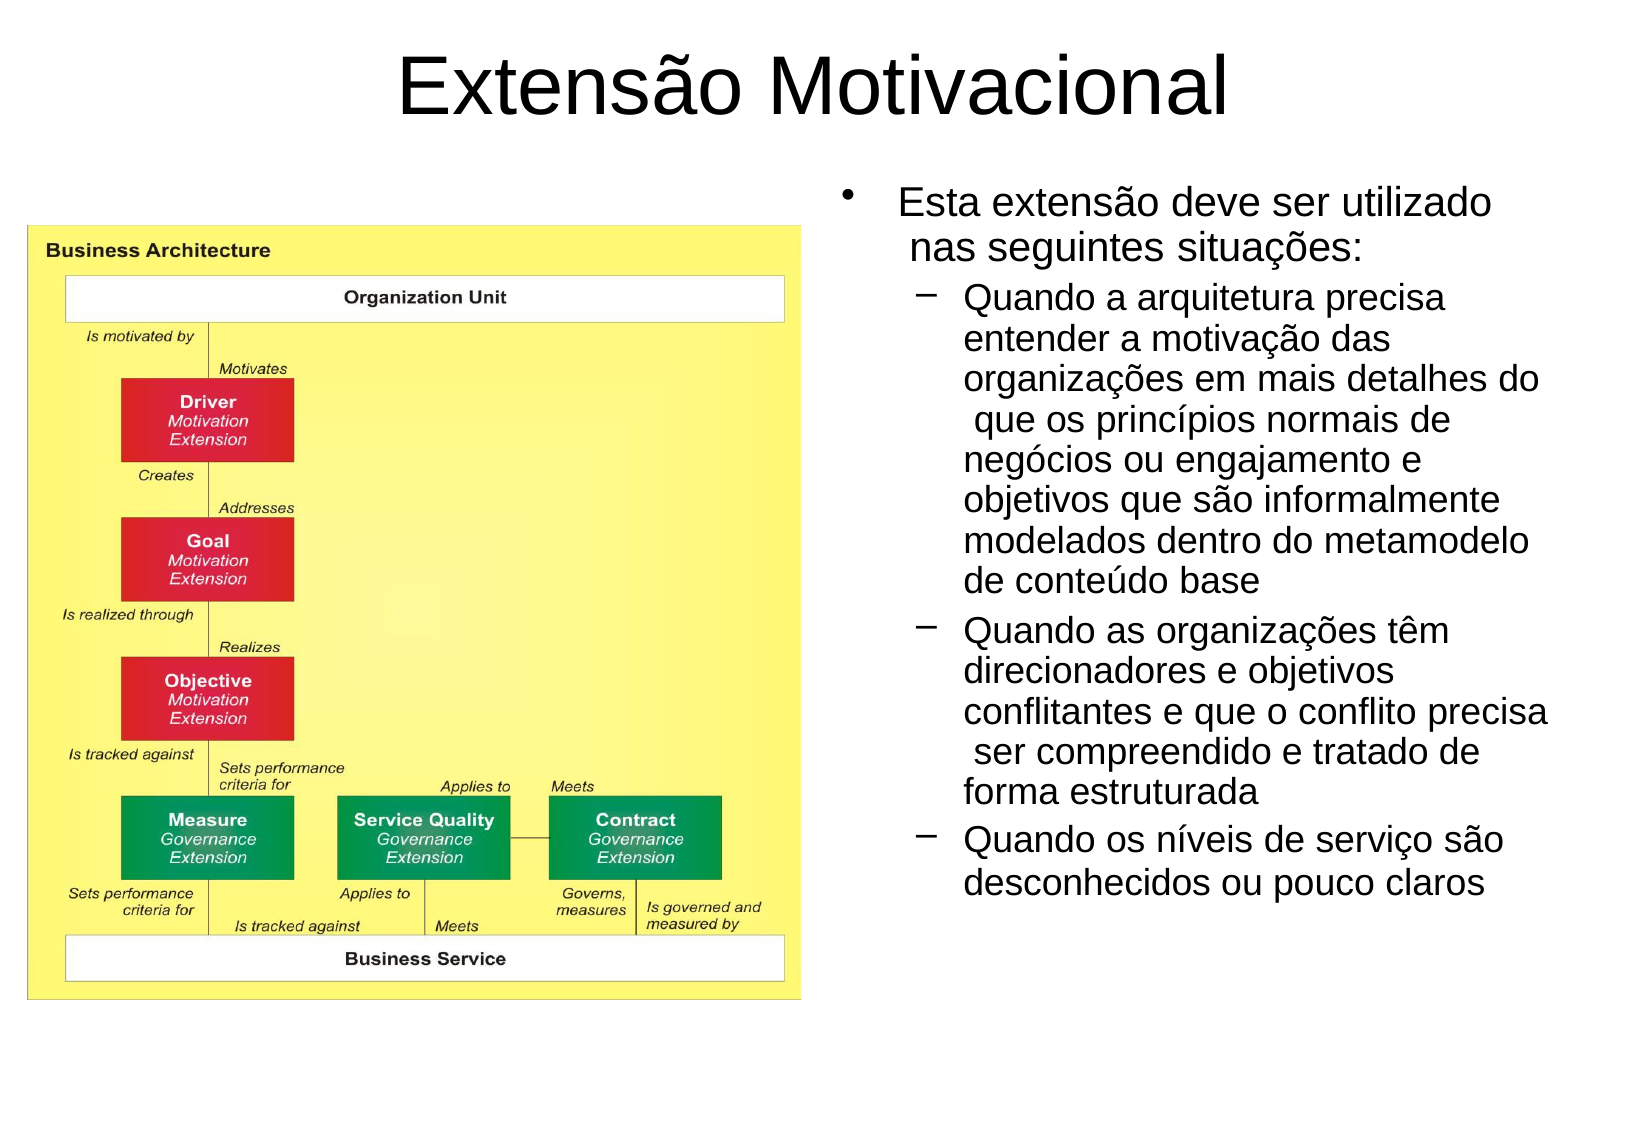

# Extensão Motivacional
Esta extensão deve ser utilizado  nas seguintes situações:
Quando a arquitetura precisa  entender a motivação das  organizações em mais detalhes do  que os princípios normais de  negócios ou engajamento e  objetivos que são informalmente  modelados dentro do metamodelo  de conteúdo base
Quando as organizações têm  direcionadores e objetivos  conflitantes e que o conflito precisa  ser compreendido e tratado de  forma estruturada
Quando os níveis de serviço são
desconhecidos ou pouco claros